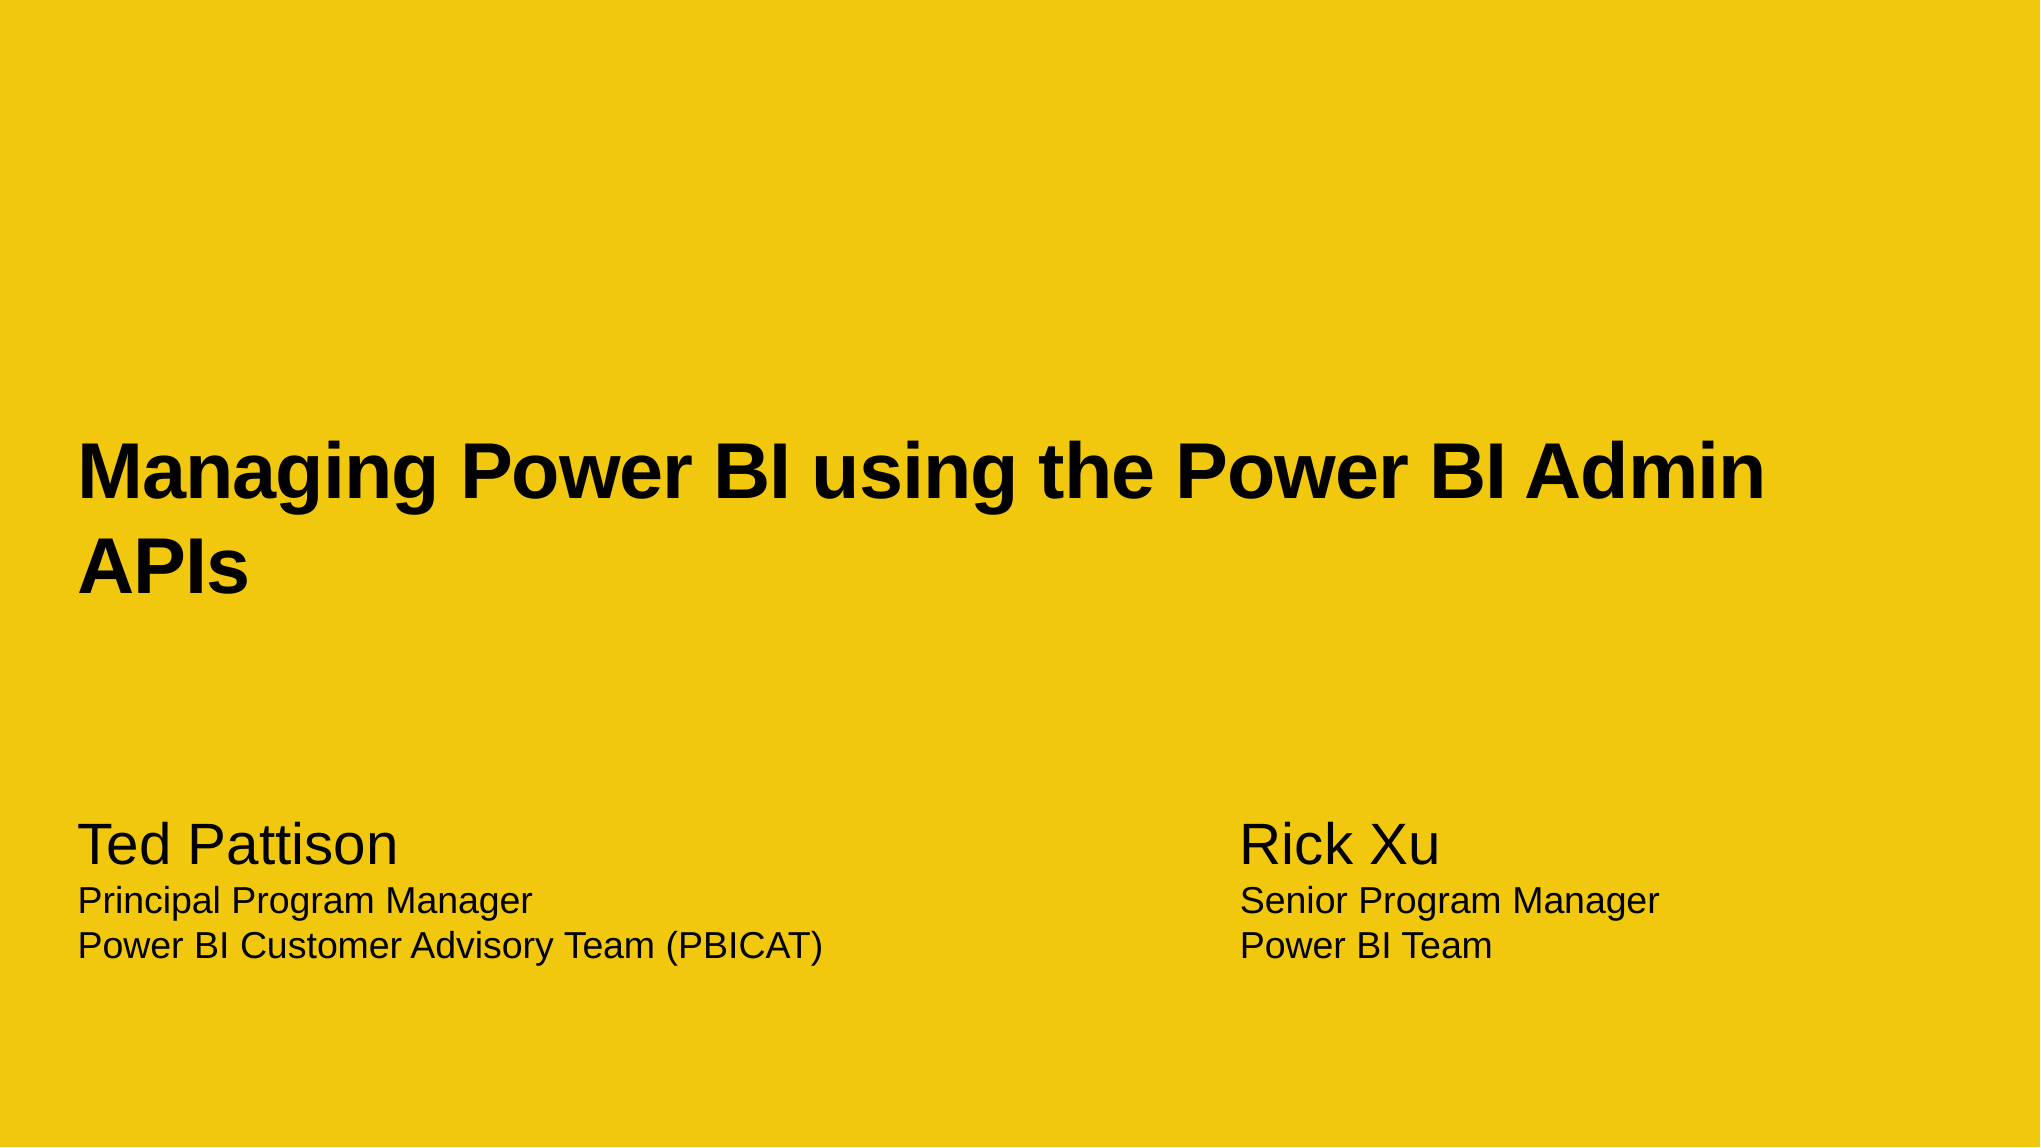

# Managing Power BI using the Power BI Admin APIs
Rick Xu
Senior Program Manager
Power BI Team
Ted Pattison
Principal Program Manager
Power BI Customer Advisory Team (PBICAT)